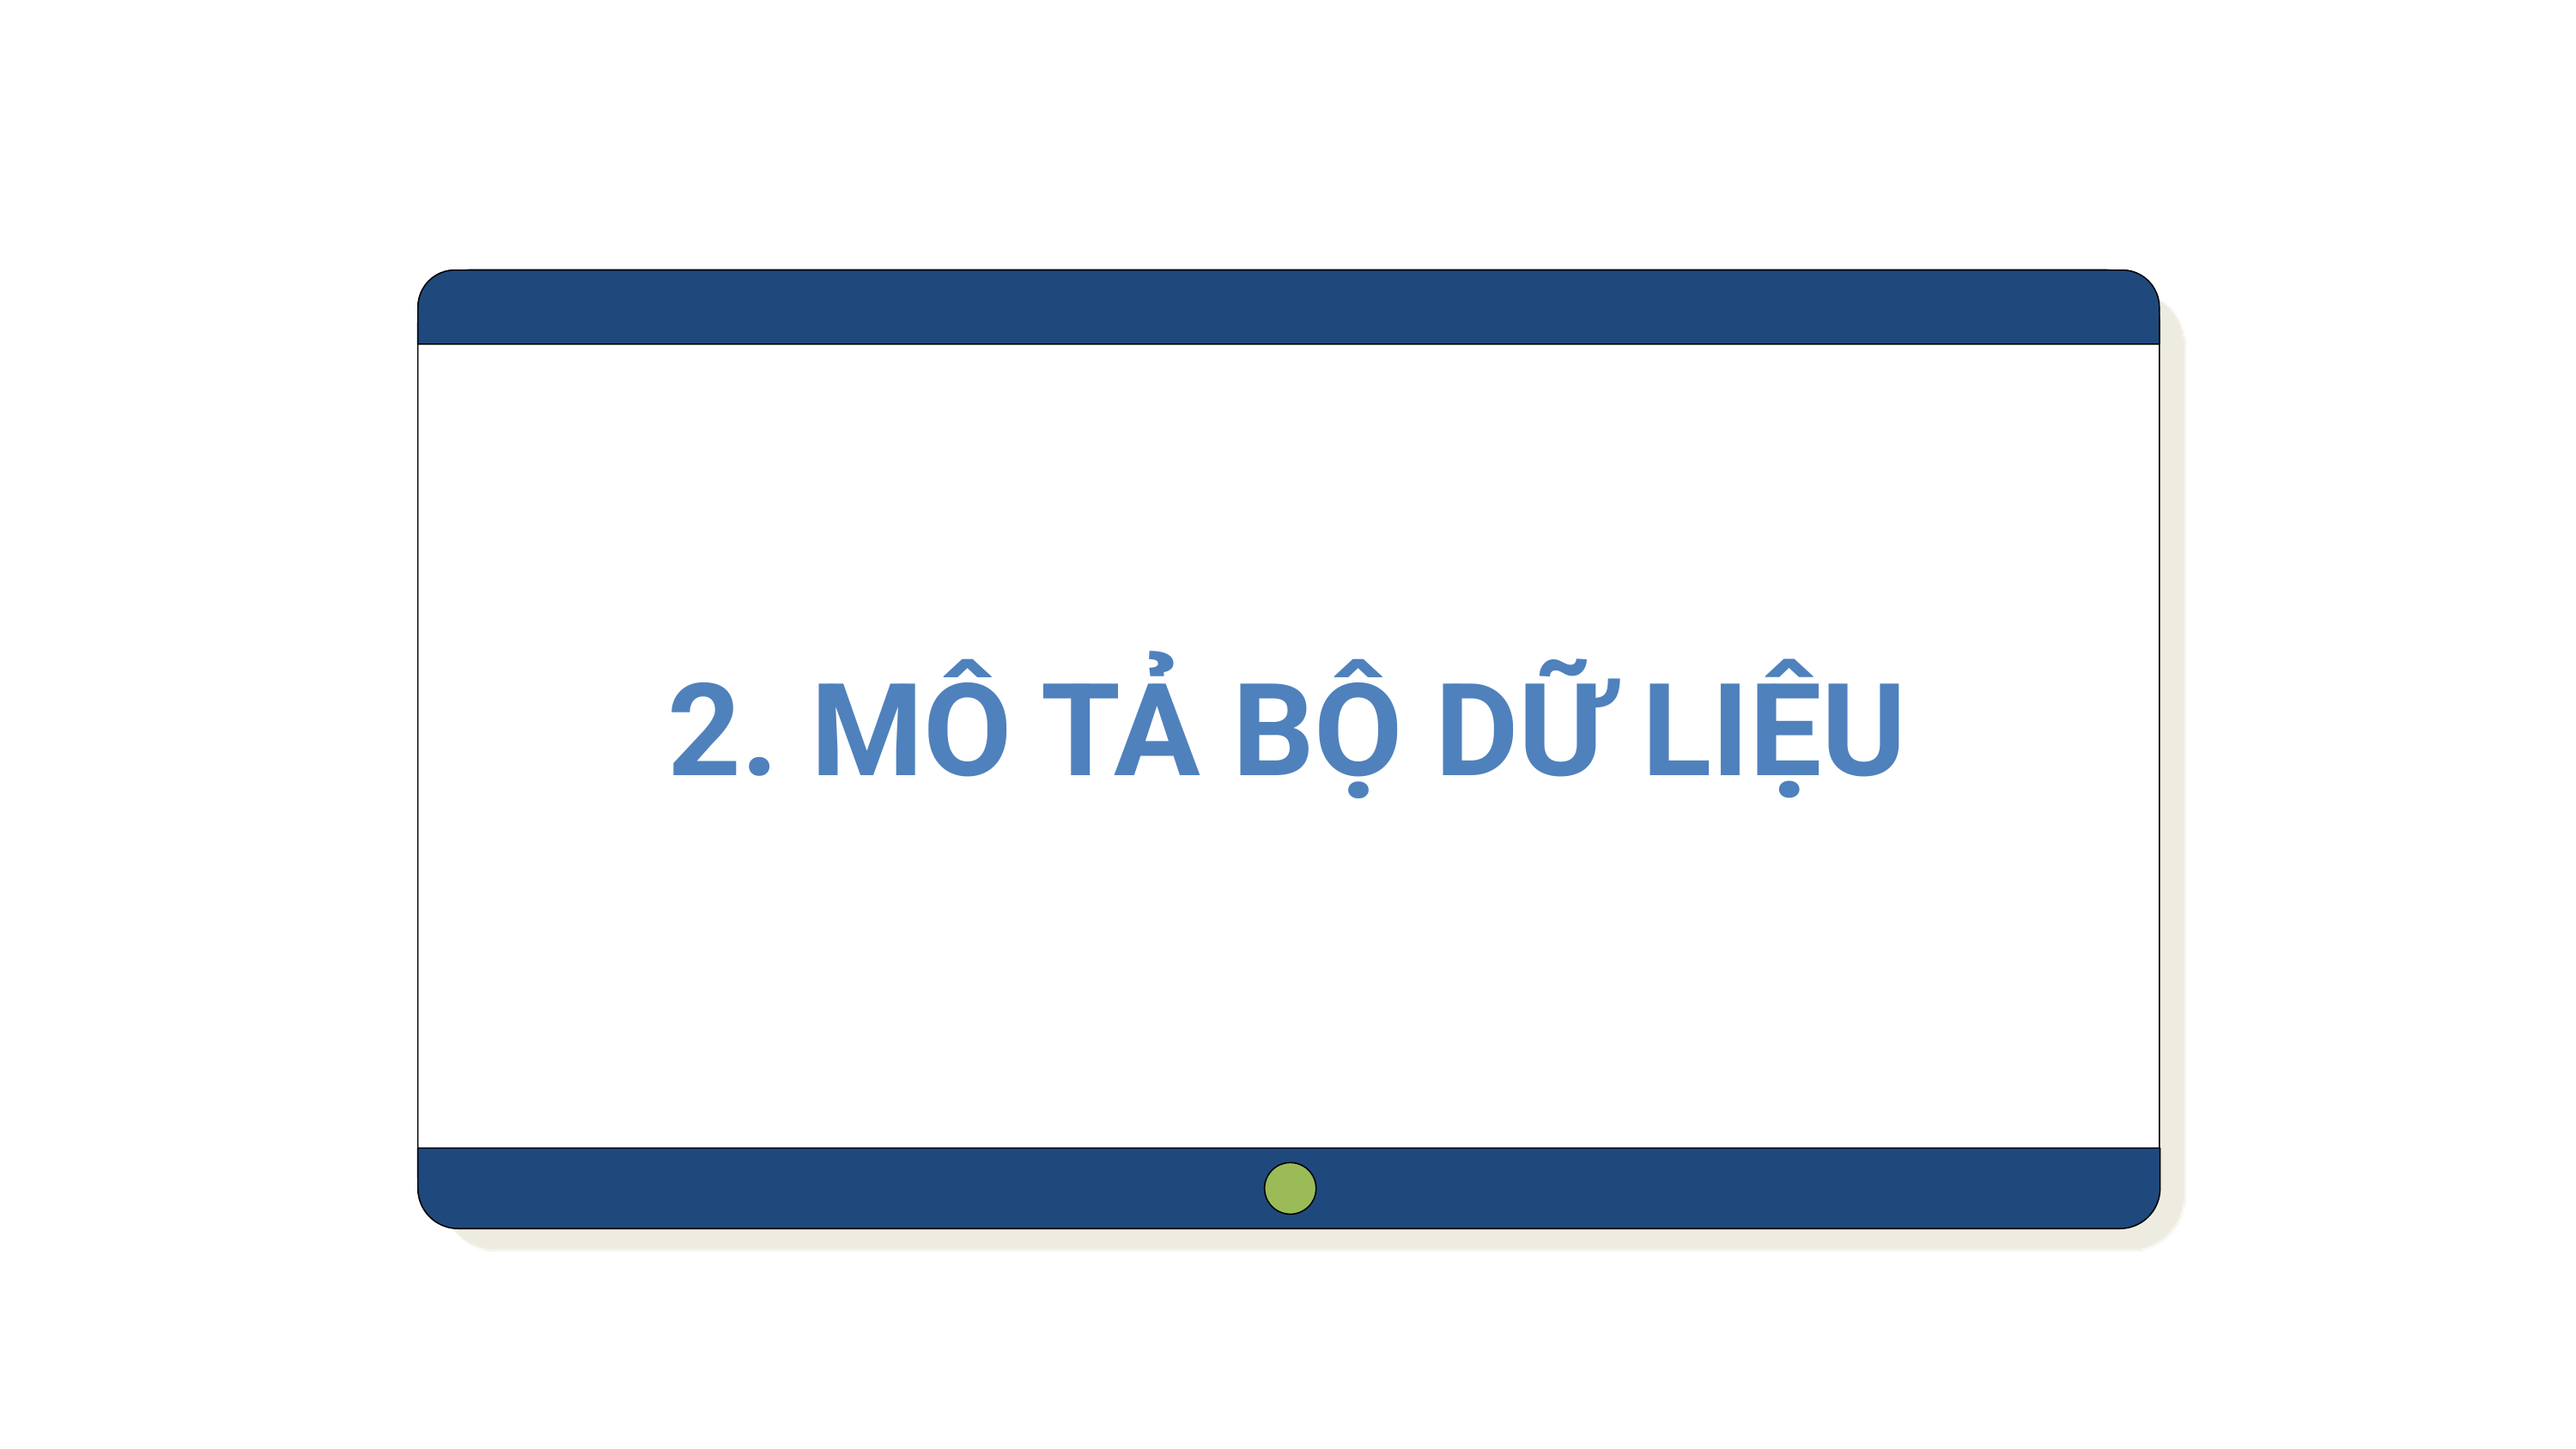

# 2. MÔ TẢ BỘ DỮ LIỆU